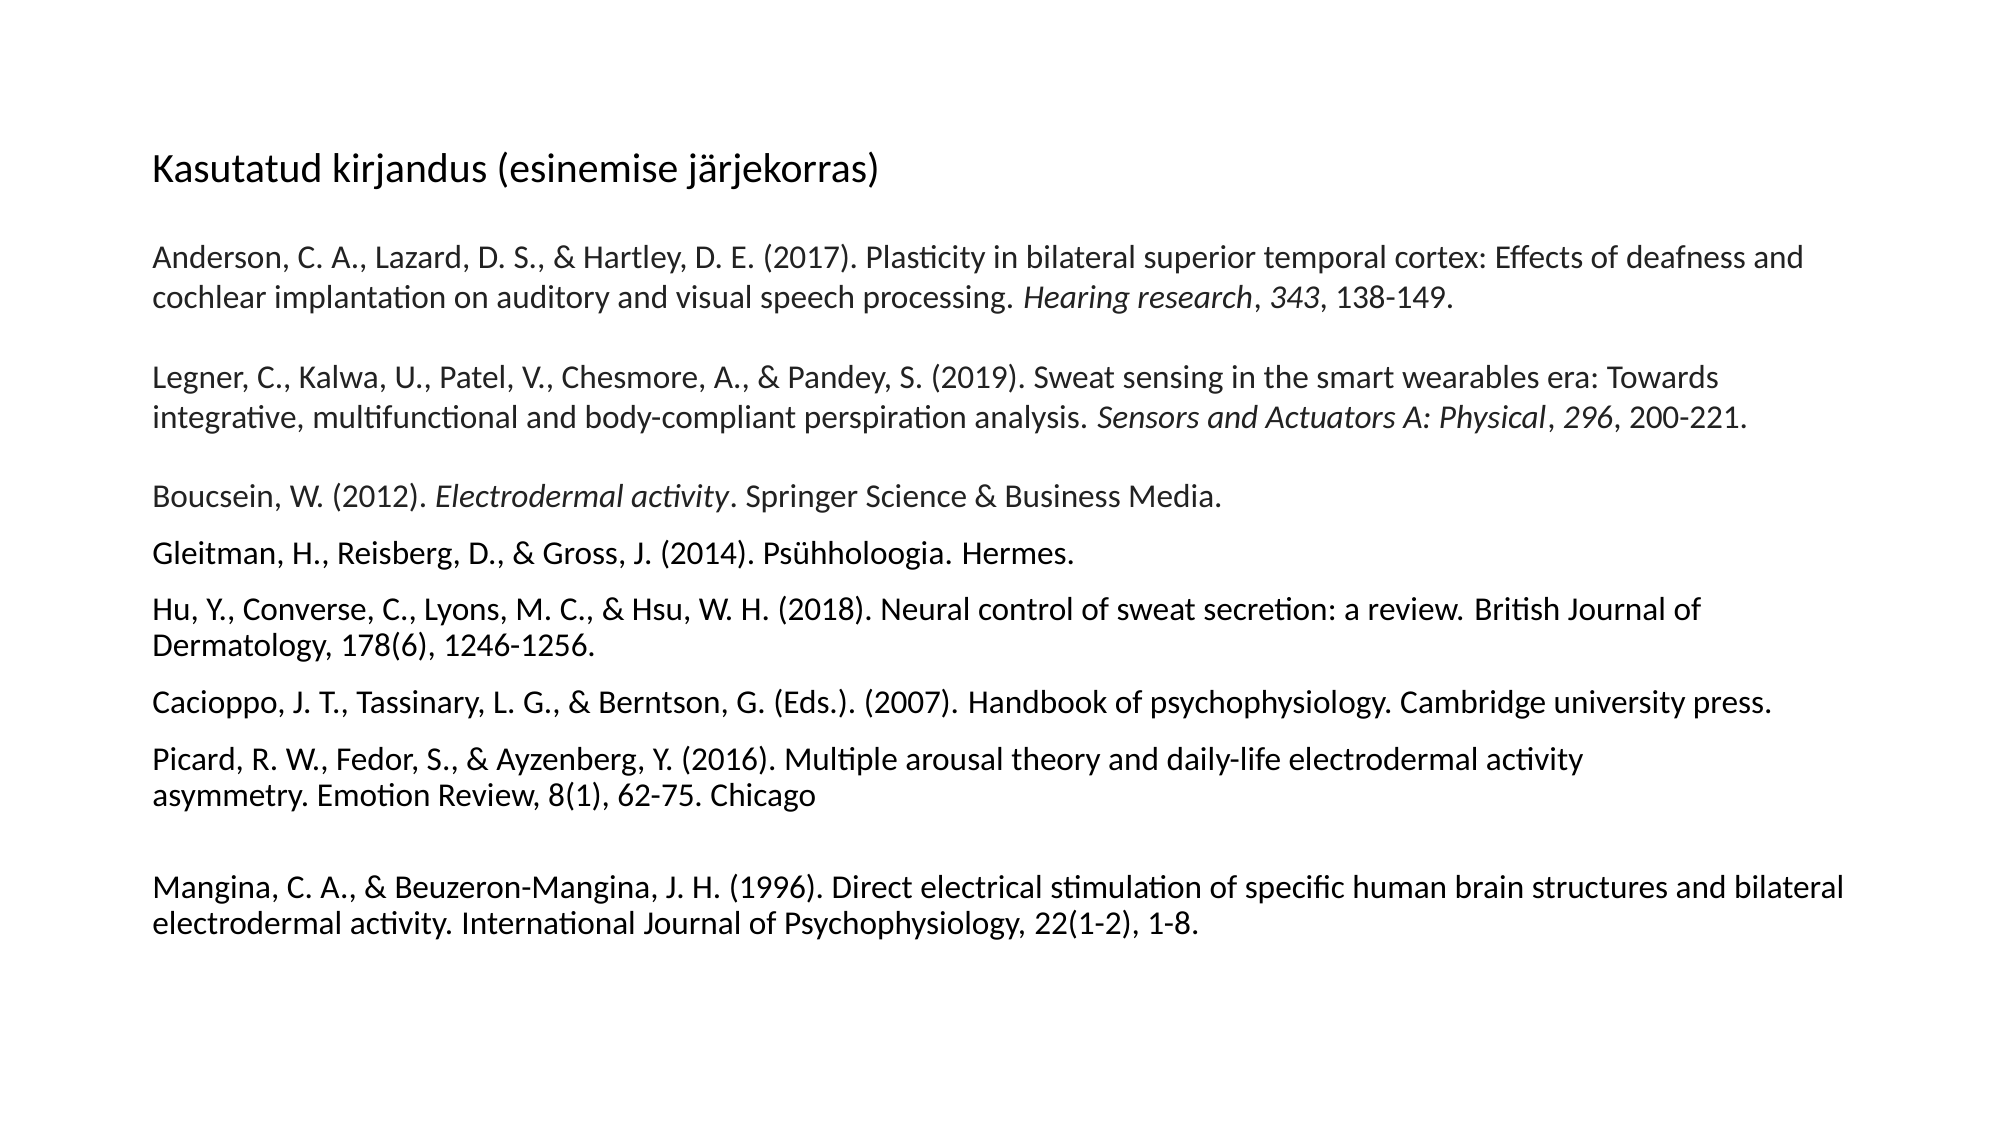

# Kasutatud kirjandus (esinemise järjekorras)
Anderson, C. A., Lazard, D. S., & Hartley, D. E. (2017). Plasticity in bilateral superior temporal cortex: Effects of deafness and cochlear implantation on auditory and visual speech processing. Hearing research, 343, 138-149.

Legner, C., Kalwa, U., Patel, V., Chesmore, A., & Pandey, S. (2019). Sweat sensing in the smart wearables era: Towards integrative, multifunctional and body-compliant perspiration analysis. Sensors and Actuators A: Physical, 296, 200-221.

Boucsein, W. (2012). Electrodermal activity. Springer Science & Business Media.
Gleitman, H., Reisberg, D., & Gross, J. (2014). Psühholoogia. Hermes.
Hu, Y., Converse, C., Lyons, M. C., & Hsu, W. H. (2018). Neural control of sweat secretion: a review. British Journal of Dermatology, 178(6), 1246-1256.
Cacioppo, J. T., Tassinary, L. G., & Berntson, G. (Eds.). (2007). Handbook of psychophysiology. Cambridge university press.
Picard, R. W., Fedor, S., & Ayzenberg, Y. (2016). Multiple arousal theory and daily-life electrodermal activity asymmetry. Emotion Review, 8(1), 62-75. Chicago
Mangina, C. A., & Beuzeron-Mangina, J. H. (1996). Direct electrical stimulation of specific human brain structures and bilateral electrodermal activity. International Journal of Psychophysiology, 22(1-2), 1-8.